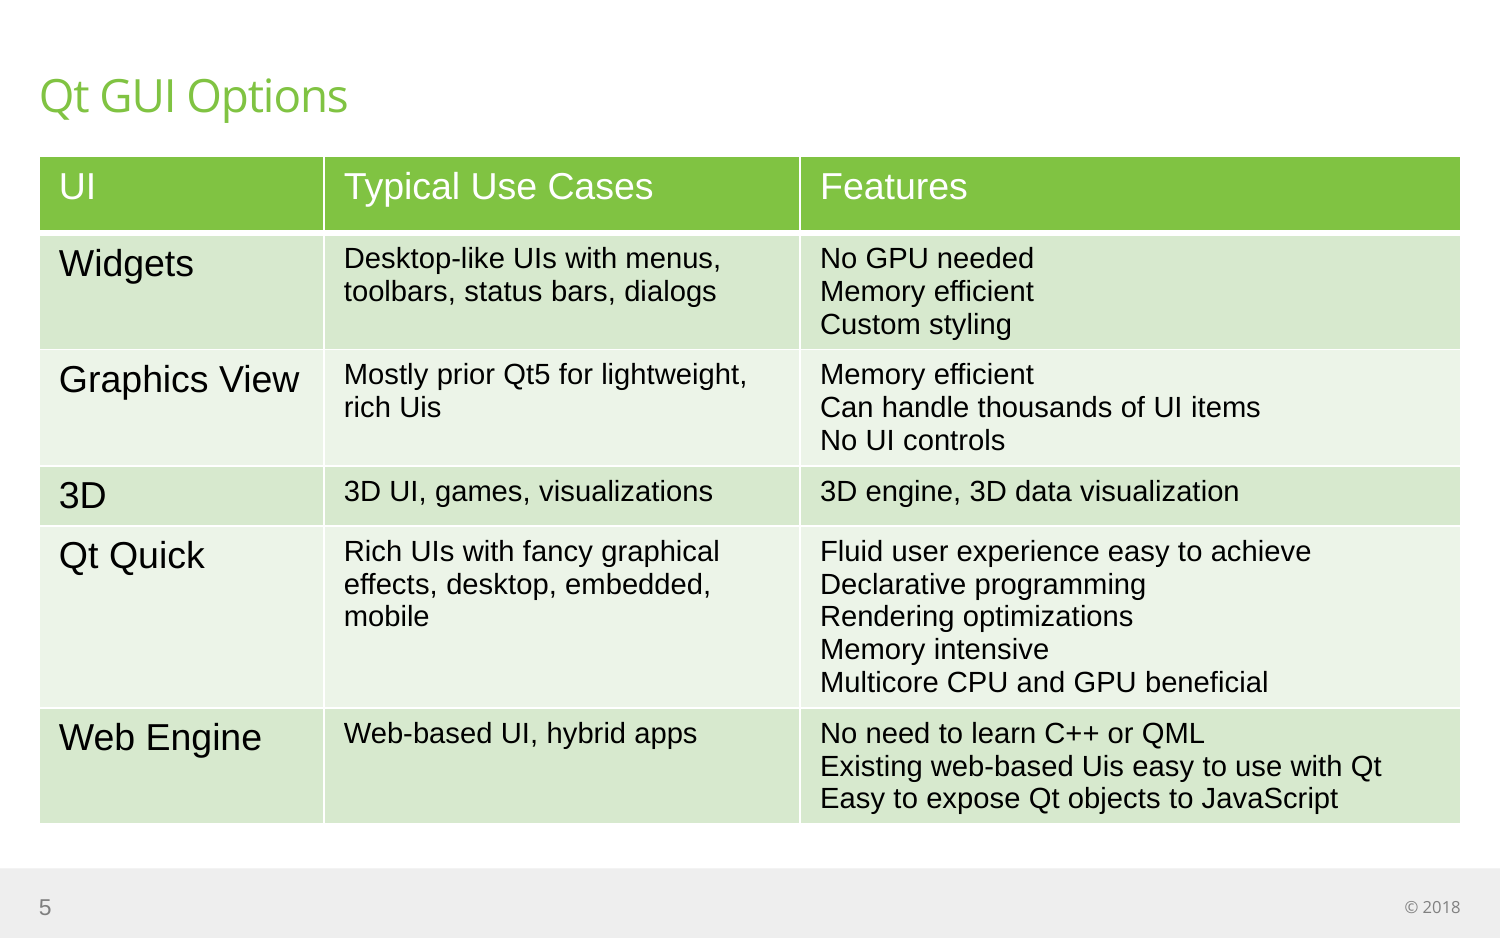

# Qt GUI Options
| UI | Typical Use Cases | Features |
| --- | --- | --- |
| Widgets | Desktop-like UIs with menus, toolbars, status bars, dialogs | No GPU needed Memory efficient Custom styling |
| Graphics View | Mostly prior Qt5 for lightweight, rich Uis | Memory efficient Can handle thousands of UI items No UI controls |
| 3D | 3D UI, games, visualizations | 3D engine, 3D data visualization |
| Qt Quick | Rich UIs with fancy graphical effects, desktop, embedded, mobile | Fluid user experience easy to achieve Declarative programming Rendering optimizations Memory intensive Multicore CPU and GPU beneficial |
| Web Engine | Web-based UI, hybrid apps | No need to learn C++ or QML Existing web-based Uis easy to use with Qt Easy to expose Qt objects to JavaScript |
5
© 2018